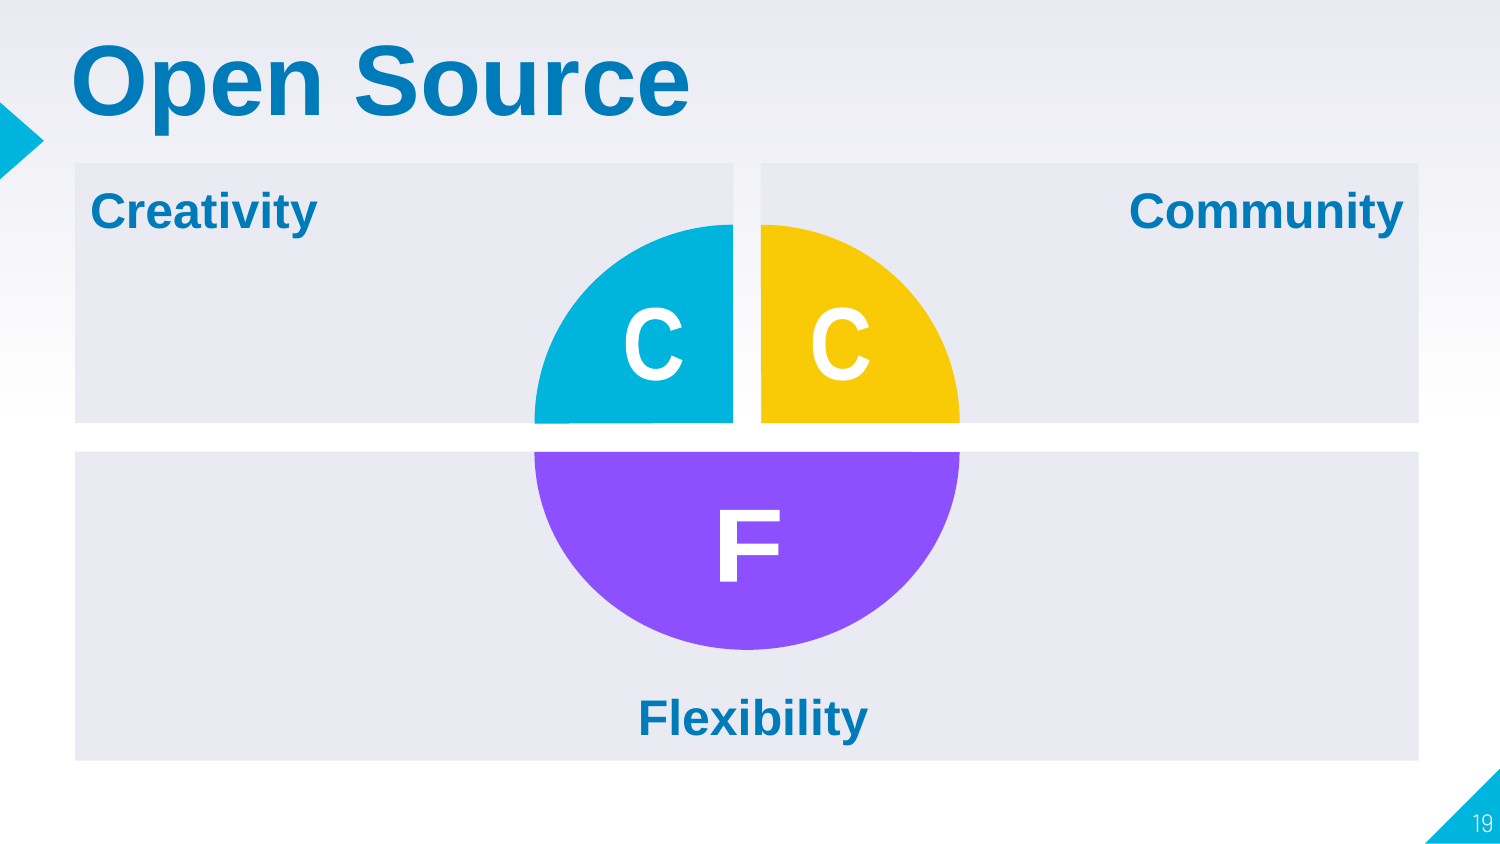

# Open Source
Creativity
Community

C
C

			       Flexibility
F
19